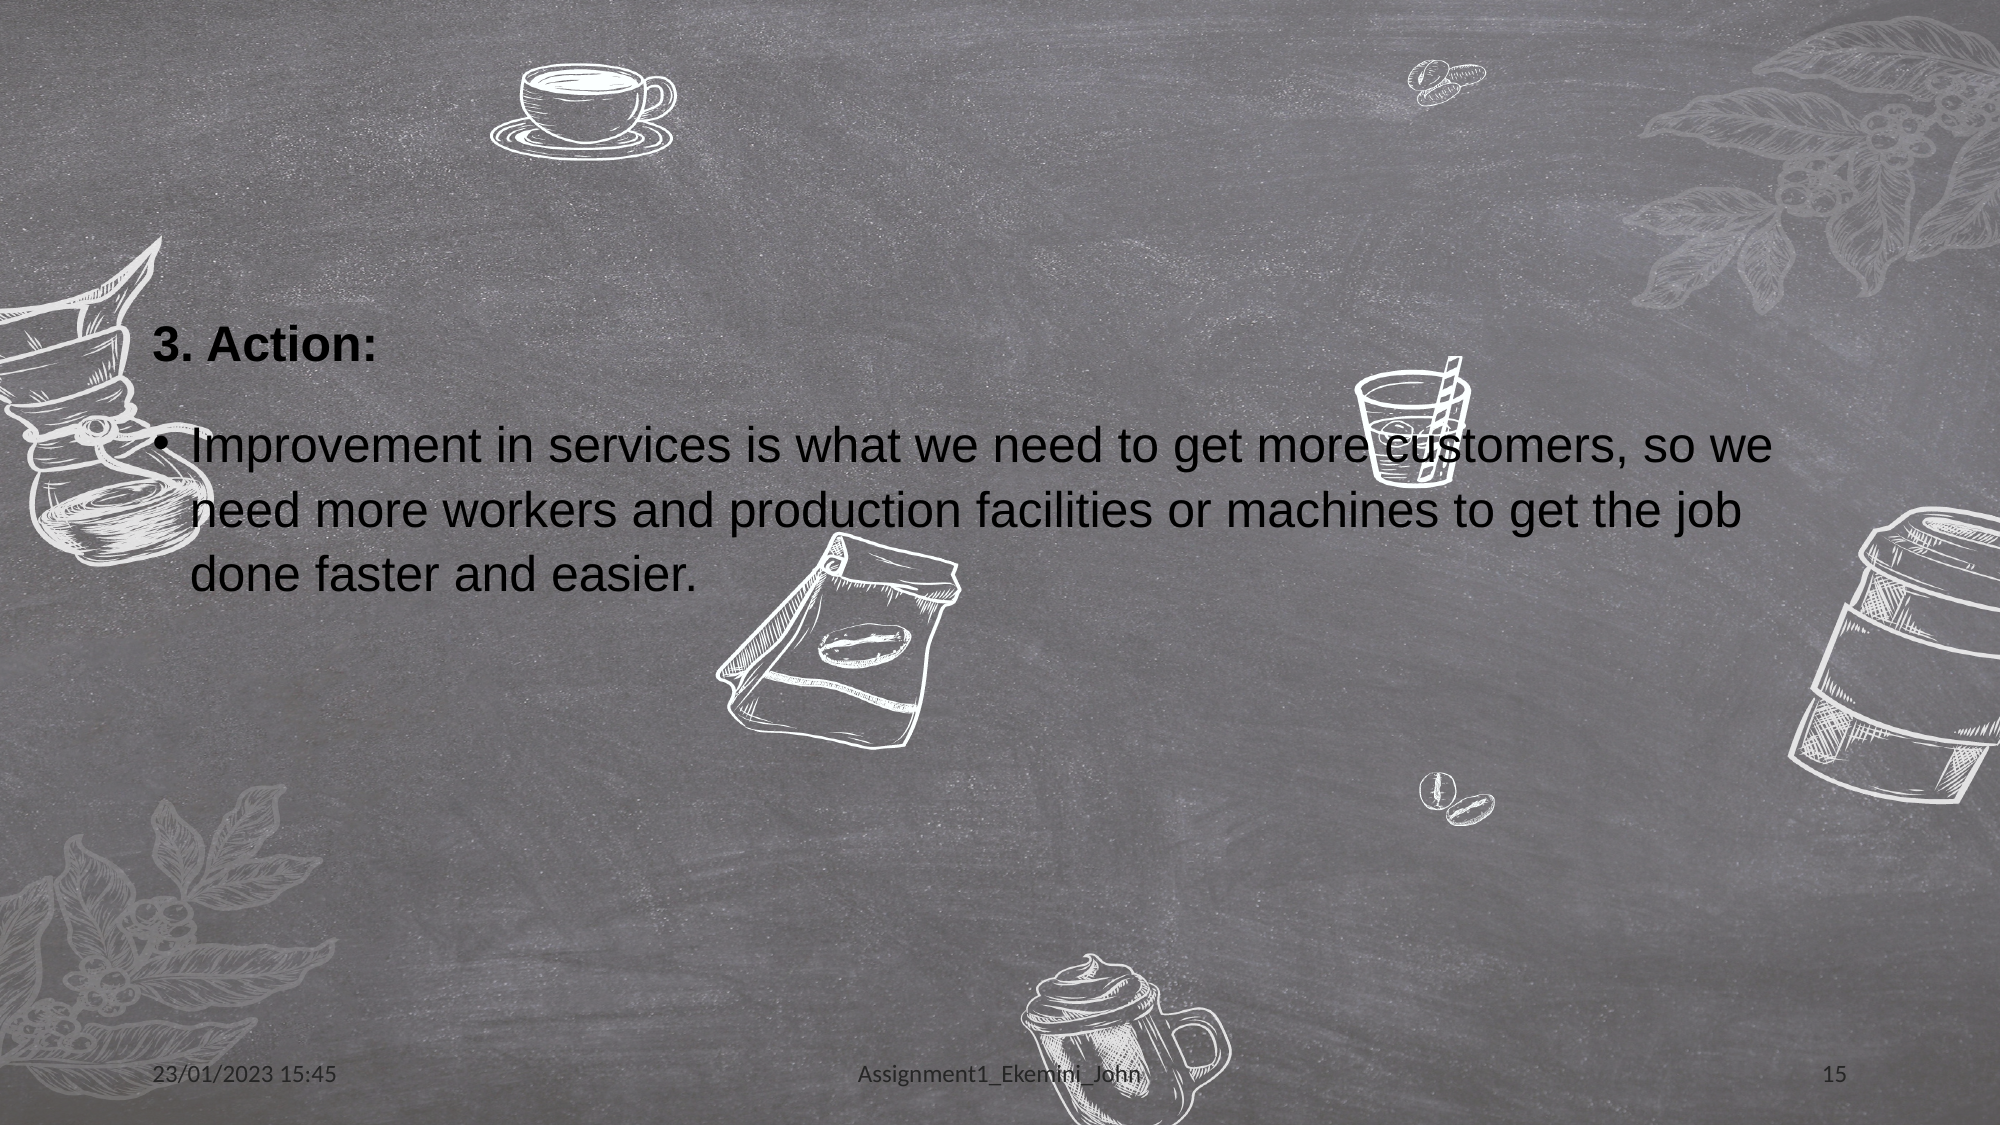

3. Action:
Improvement in services is what we need to get more customers, so we need more workers and production facilities or machines to get the job done faster and easier.
23/01/2023 15:45
Assignment1_Ekemini_John
15